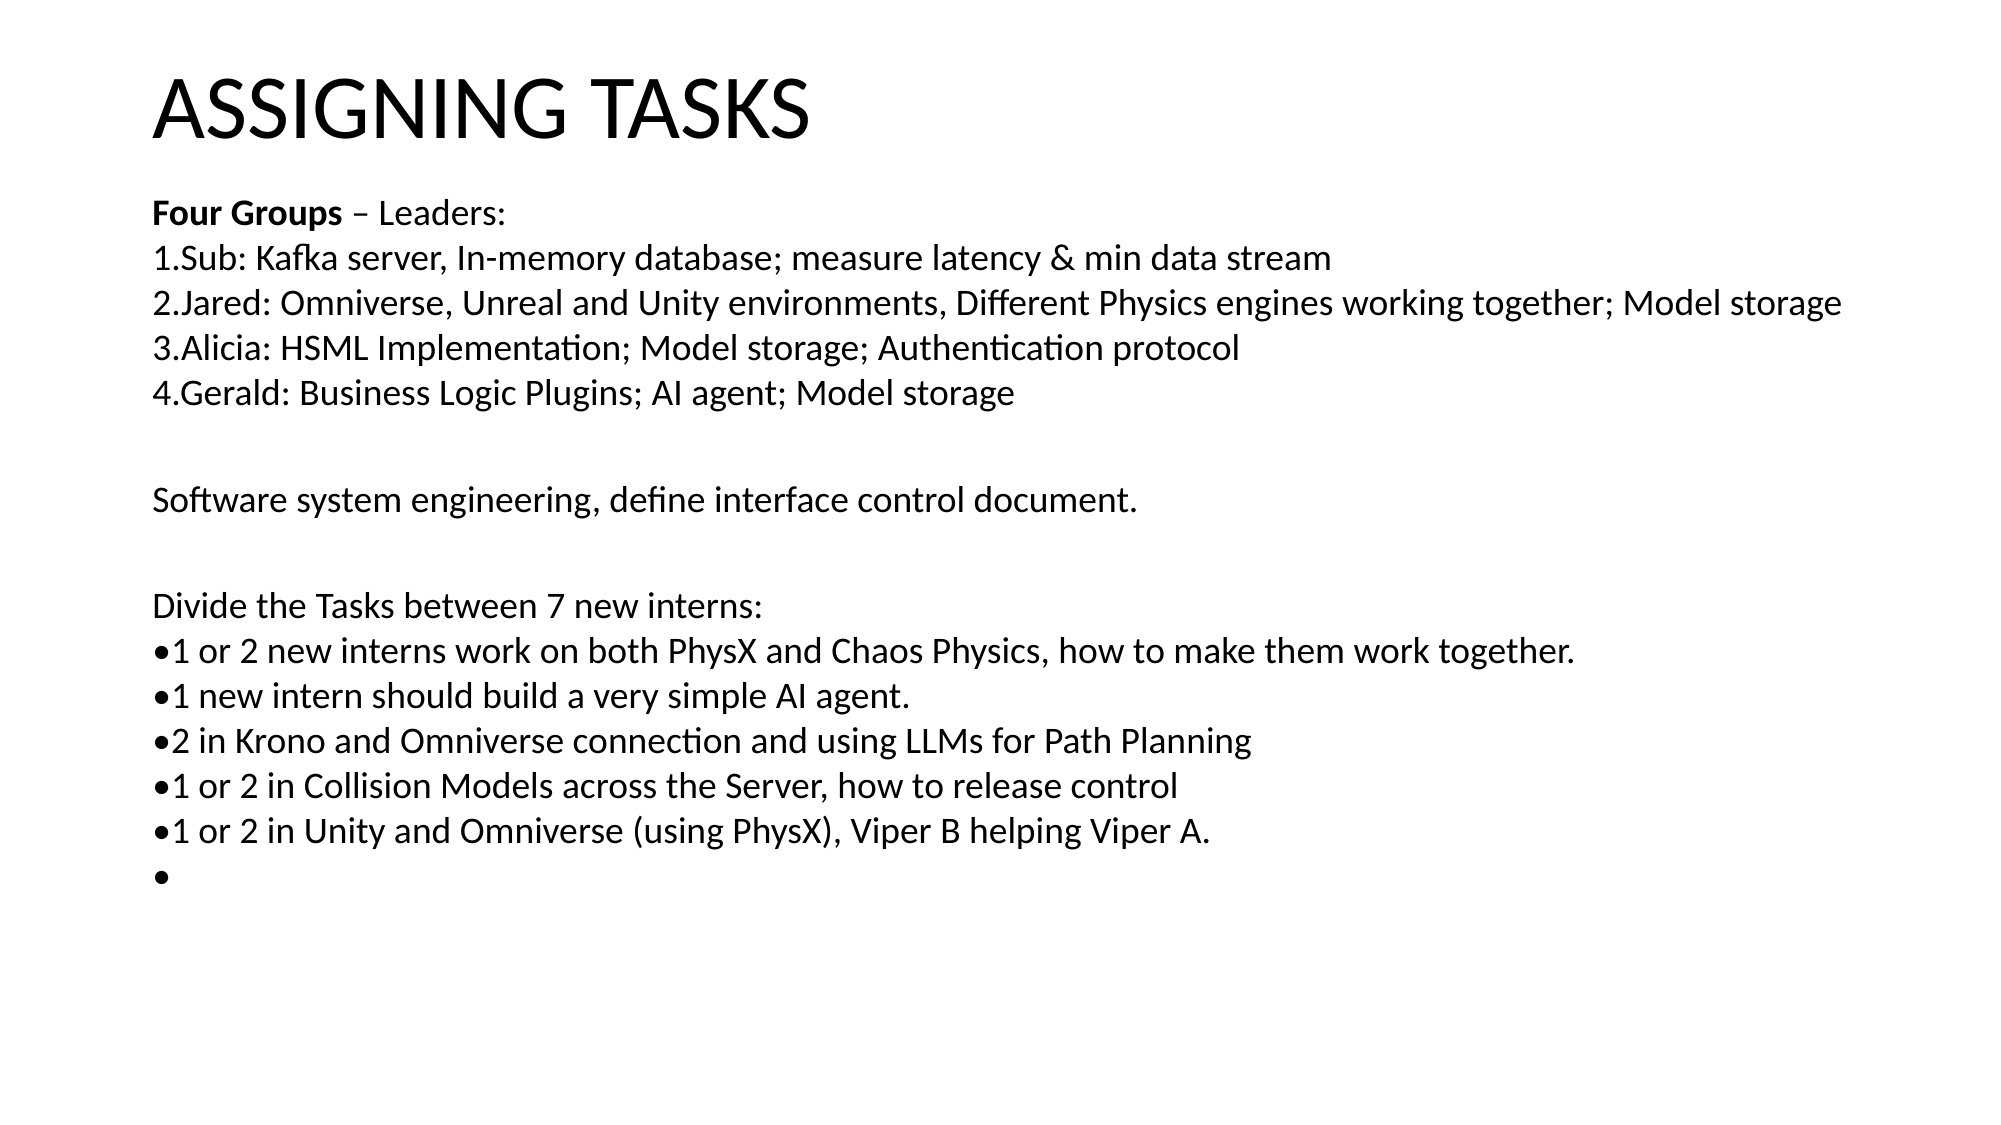

# ASSIGNING TASKS
Four Groups – Leaders:
1.Sub: Kafka server, In-memory database; measure latency & min data stream
2.Jared: Omniverse, Unreal and Unity environments, Different Physics engines working together; Model storage
3.Alicia: HSML Implementation; Model storage; Authentication protocol
4.Gerald: Business Logic Plugins; AI agent; Model storage
Software system engineering, define interface control document.
Divide the Tasks between 7 new interns:
•1 or 2 new interns work on both PhysX and Chaos Physics, how to make them work together.
•1 new intern should build a very simple AI agent.
•2 in Krono and Omniverse connection and using LLMs for Path Planning
•1 or 2 in Collision Models across the Server, how to release control
•1 or 2 in Unity and Omniverse (using PhysX), Viper B helping Viper A.
•